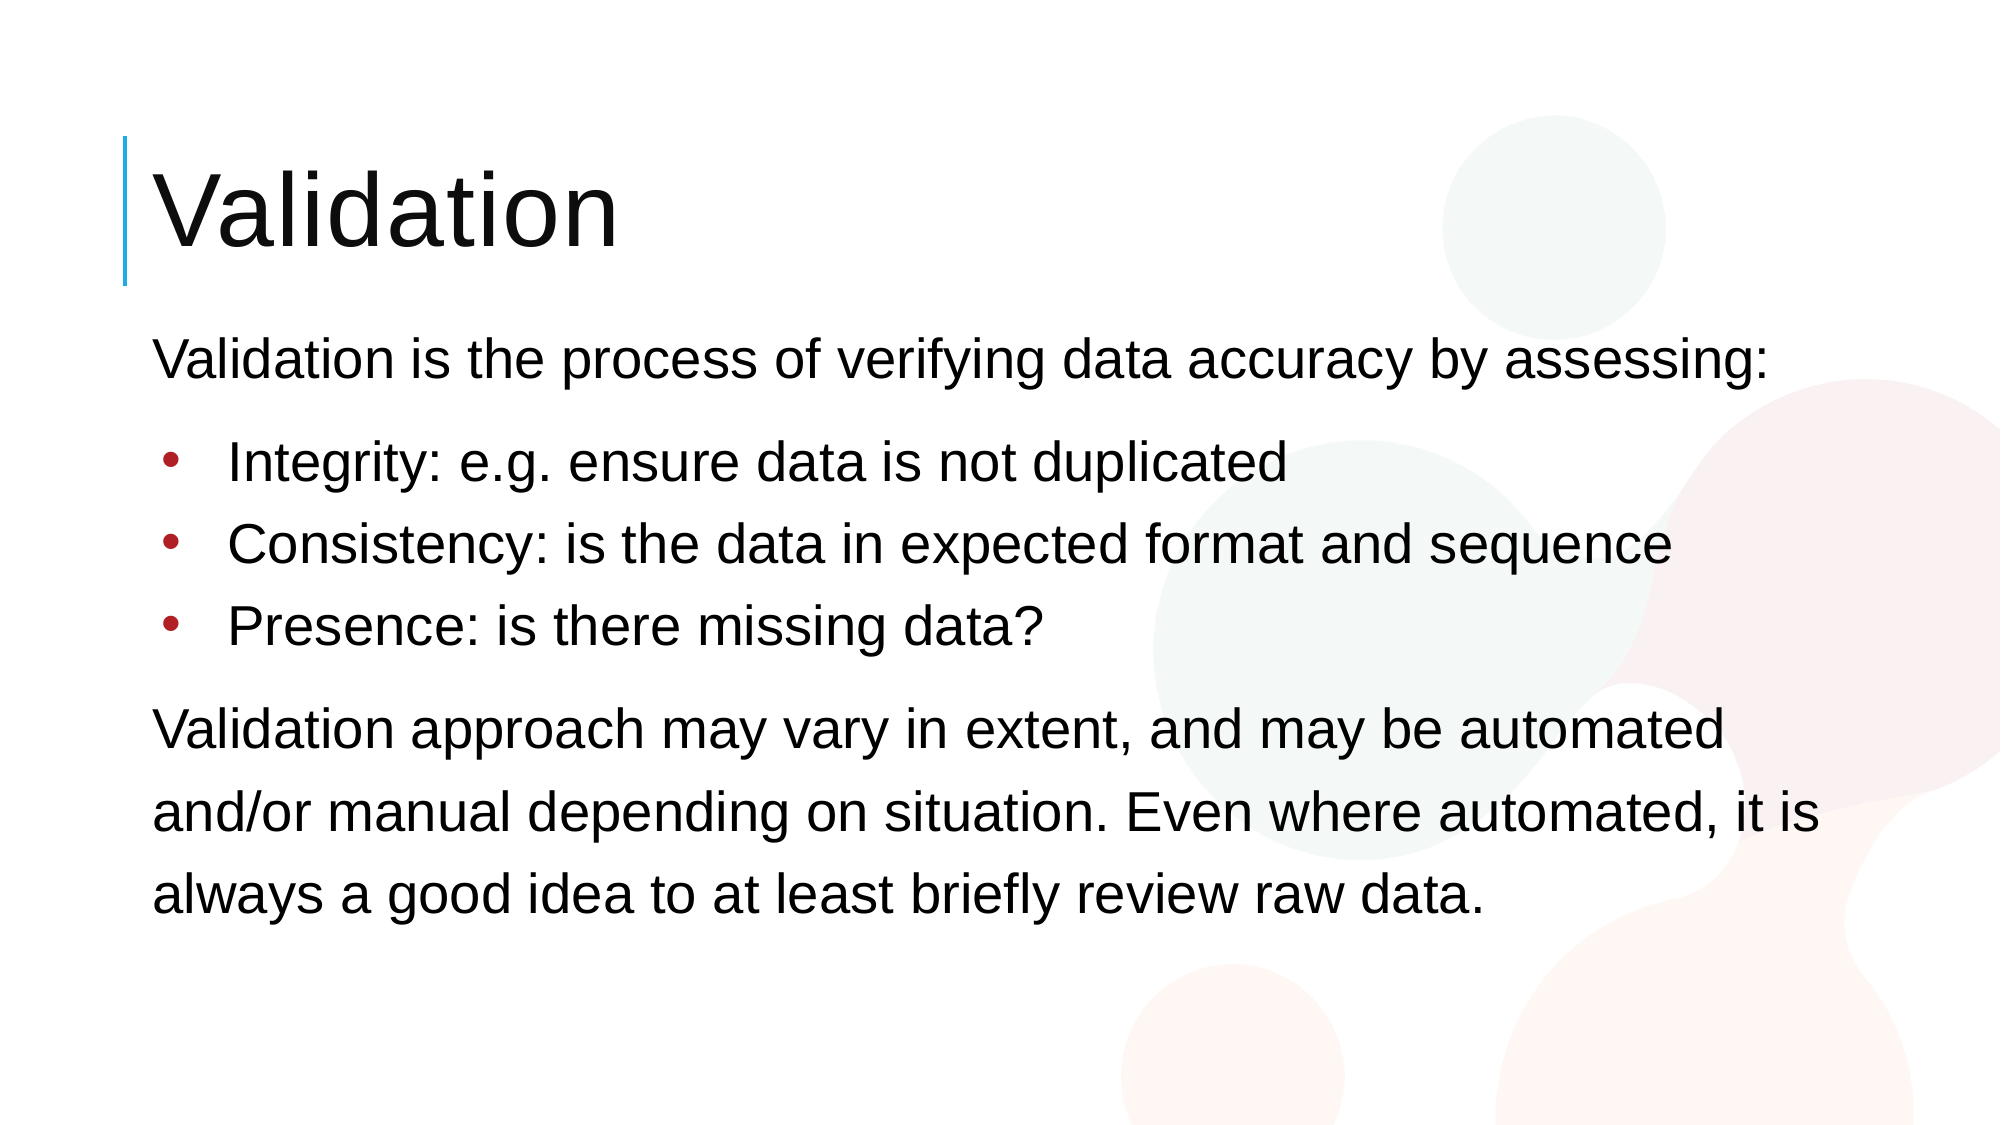

# Validation
Validation is the process of verifying data accuracy by assessing:
Integrity: e.g. ensure data is not duplicated
Consistency: is the data in expected format and sequence
Presence: is there missing data?
Validation approach may vary in extent, and may be automated and/or manual depending on situation. Even where automated, it is always a good idea to at least briefly review raw data.